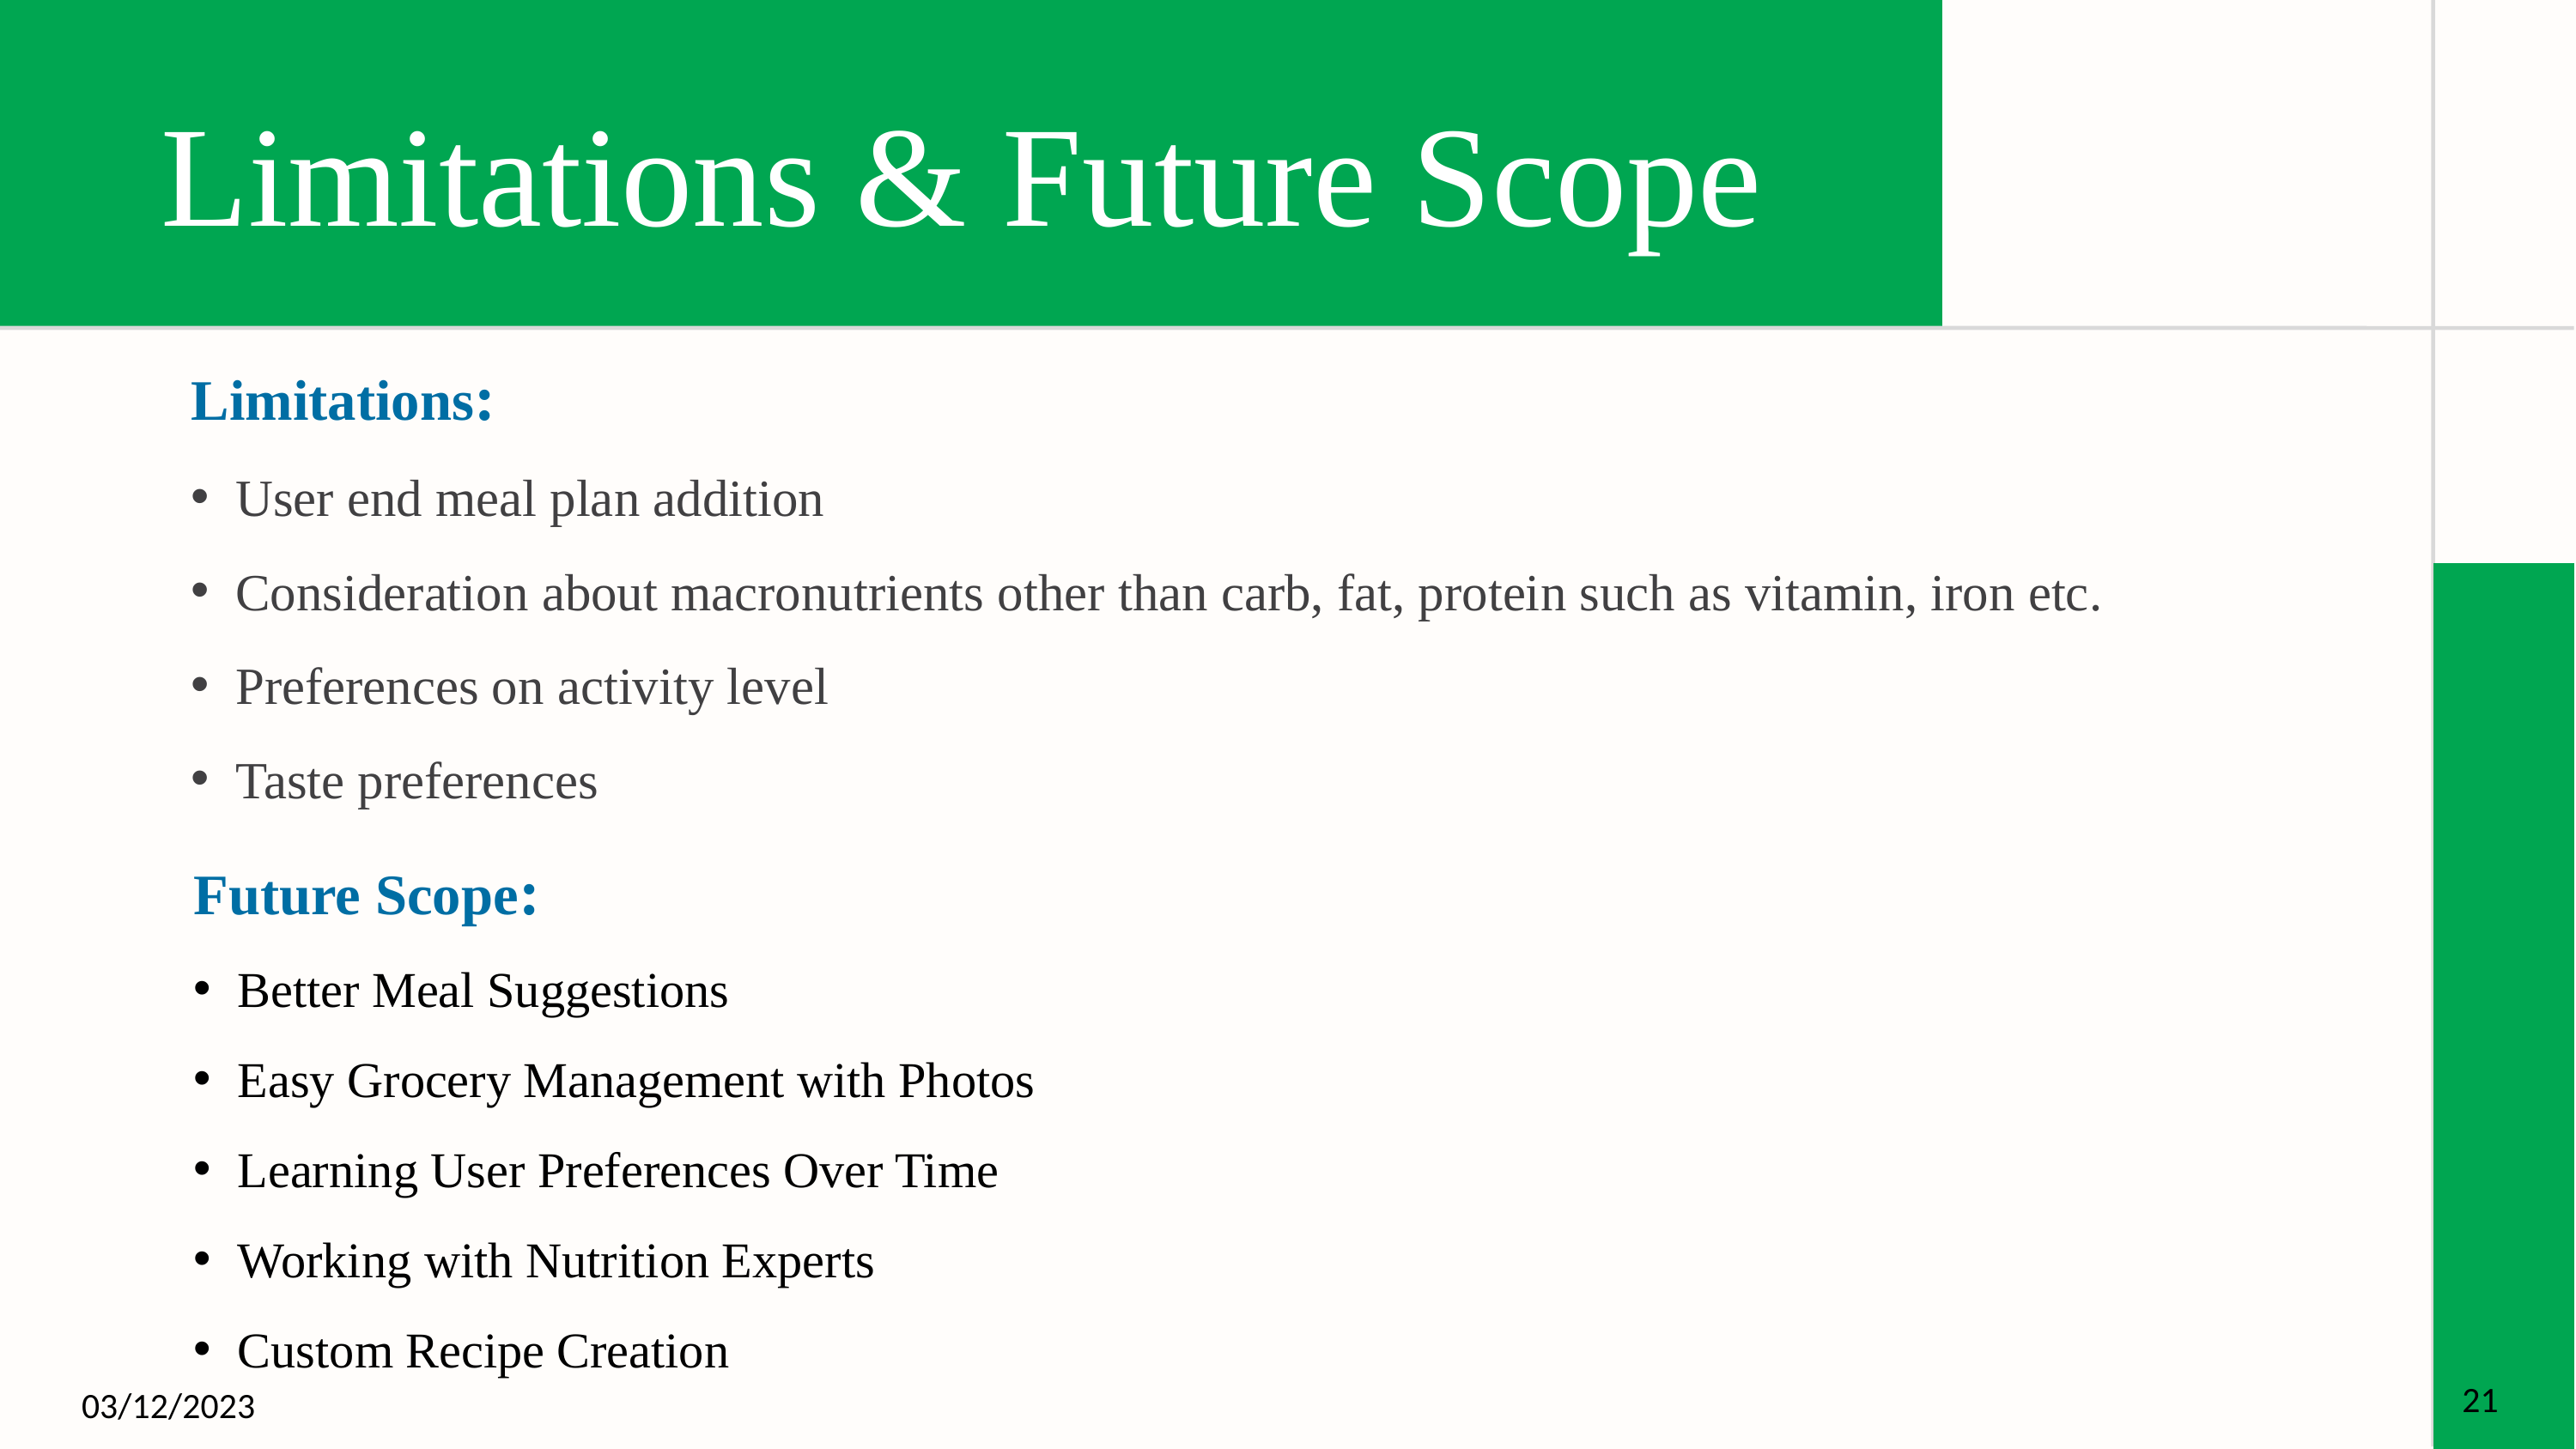

Limitations & Future Scope

Limitations:
User end meal plan addition
Consideration about macronutrients other than carb, fat, protein such as vitamin, iron etc.
Preferences on activity level
Taste preferences

Future Scope:
Better Meal Suggestions
Easy Grocery Management with Photos
Learning User Preferences Over Time
Working with Nutrition Experts
Custom Recipe Creation
21
03/12/2023